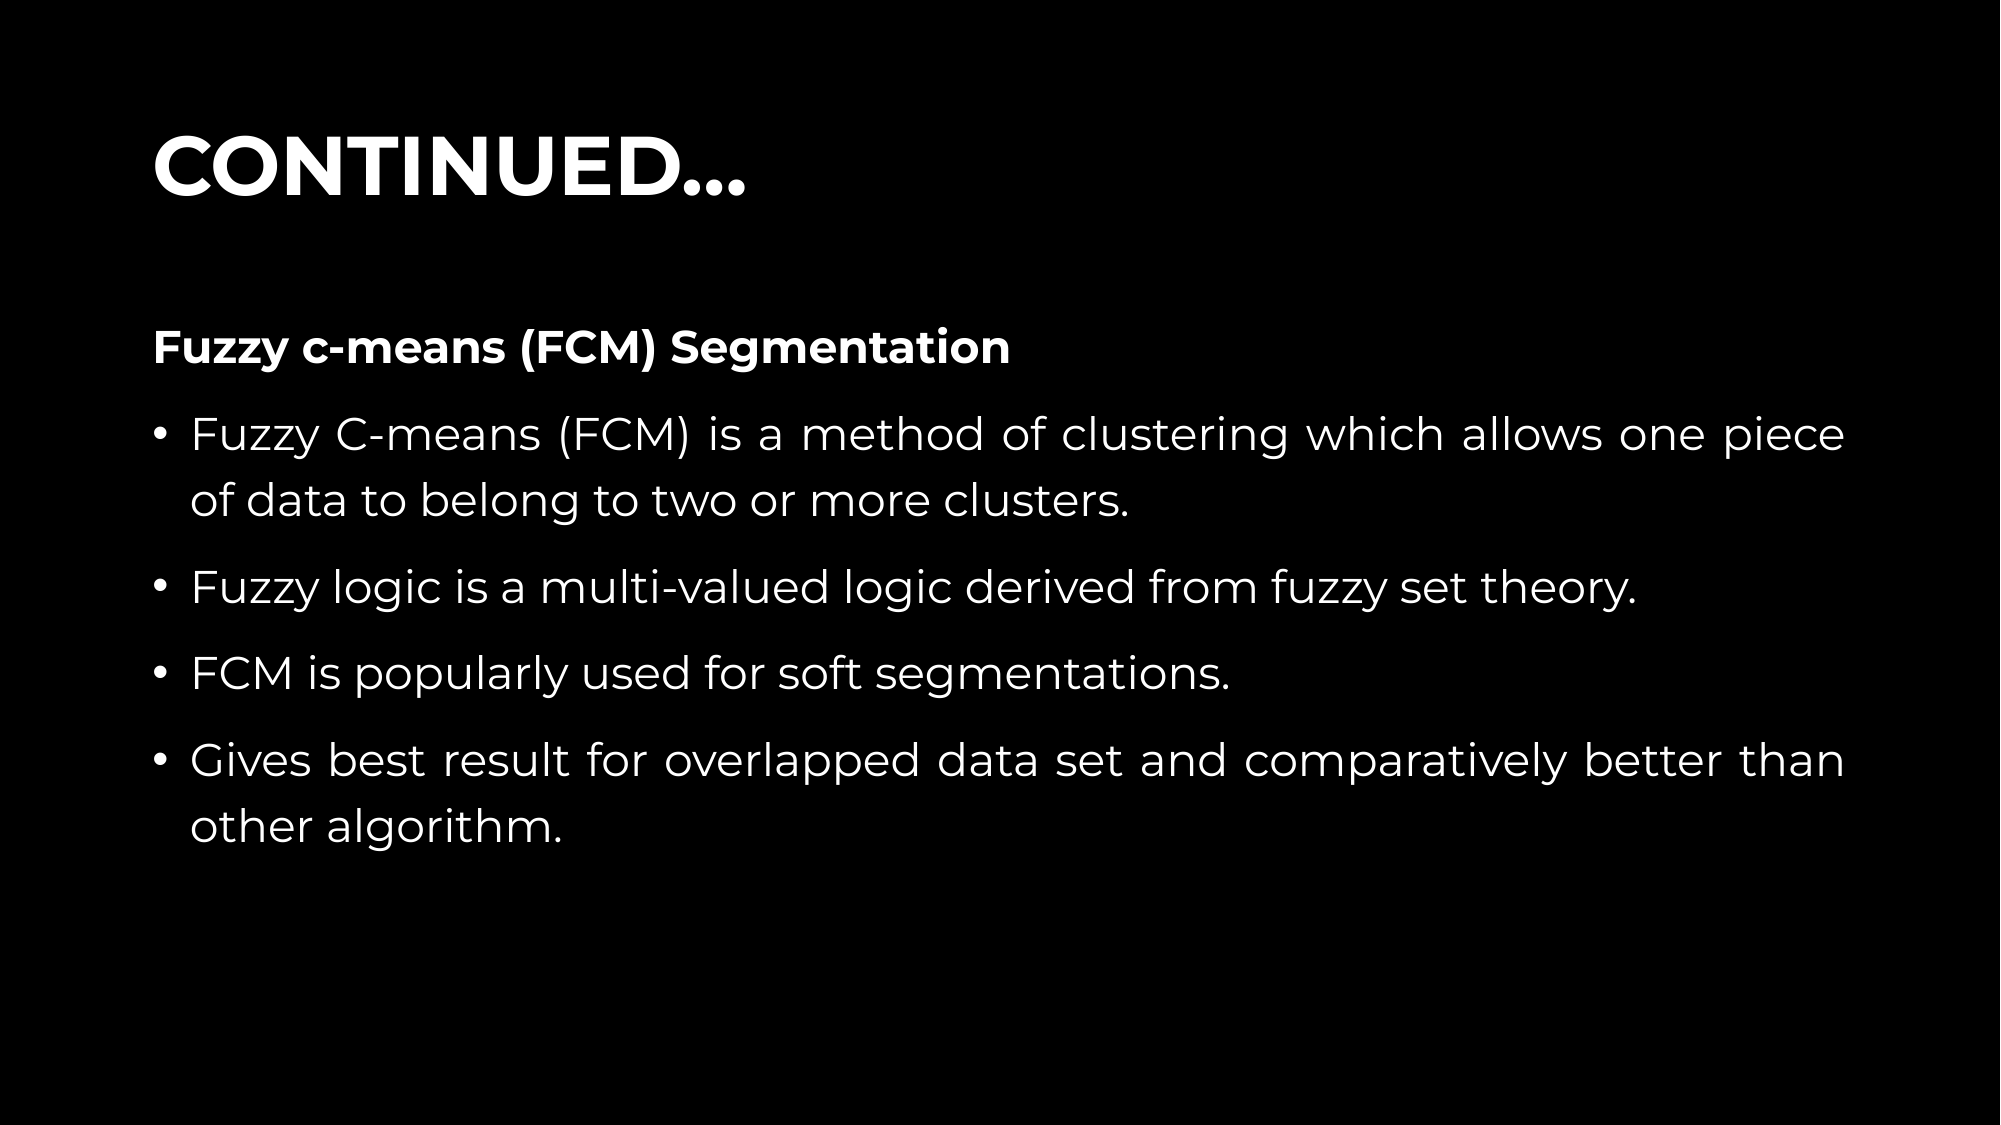

# CONTINUED…
Fuzzy c-means (FCM) Segmentation
Fuzzy C-means (FCM) is a method of clustering which allows one piece of data to belong to two or more clusters.
Fuzzy logic is a multi-valued logic derived from fuzzy set theory.
FCM is popularly used for soft segmentations.
Gives best result for overlapped data set and comparatively better than other algorithm.